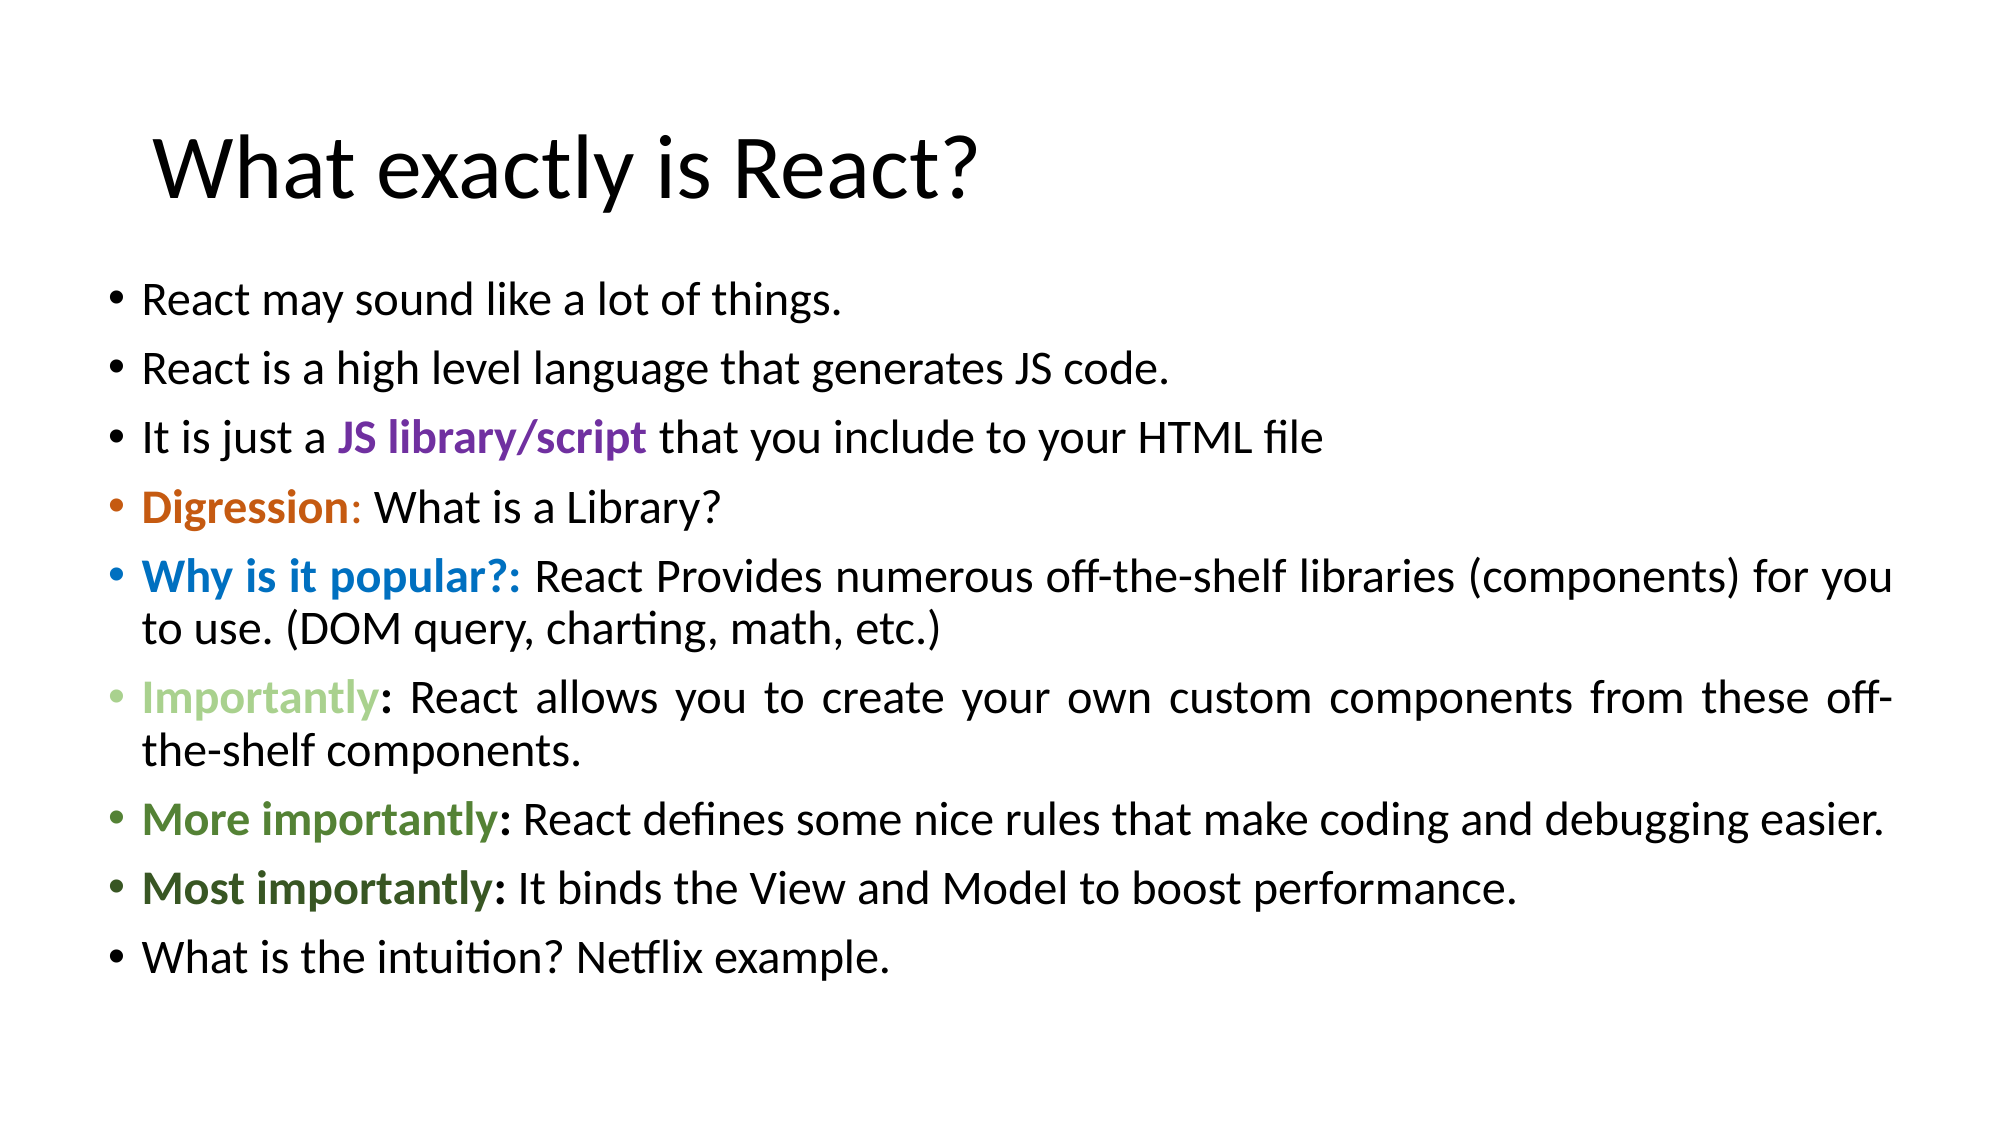

# What exactly is React?
React may sound like a lot of things.
React is a high level language that generates JS code.
It is just a JS library/script that you include to your HTML file
Digression: What is a Library?
Why is it popular?: React Provides numerous off-the-shelf libraries (components) for you to use. (DOM query, charting, math, etc.)
Importantly: React allows you to create your own custom components from these off-the-shelf components.
More importantly: React defines some nice rules that make coding and debugging easier.
Most importantly: It binds the View and Model to boost performance.
What is the intuition? Netflix example.